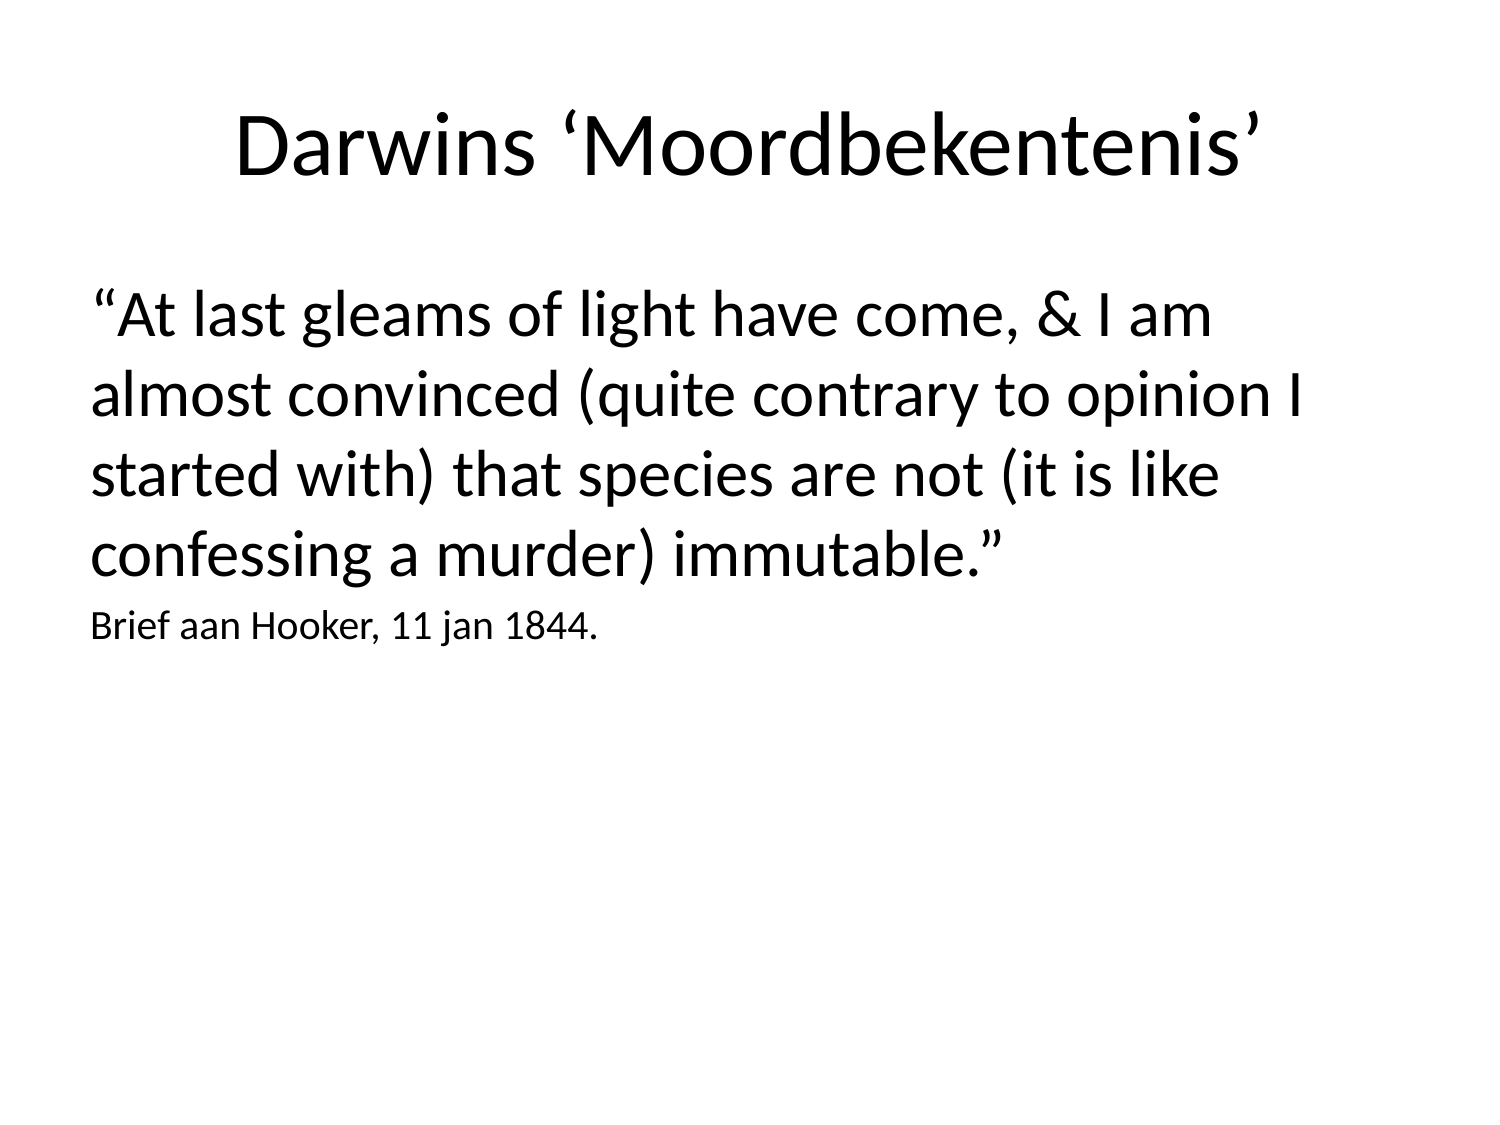

# Darwins ‘Moordbekentenis’
“At last gleams of light have come, & I am almost convinced (quite contrary to opinion I started with) that species are not (it is like confessing a murder) immutable.”
Brief aan Hooker, 11 jan 1844.